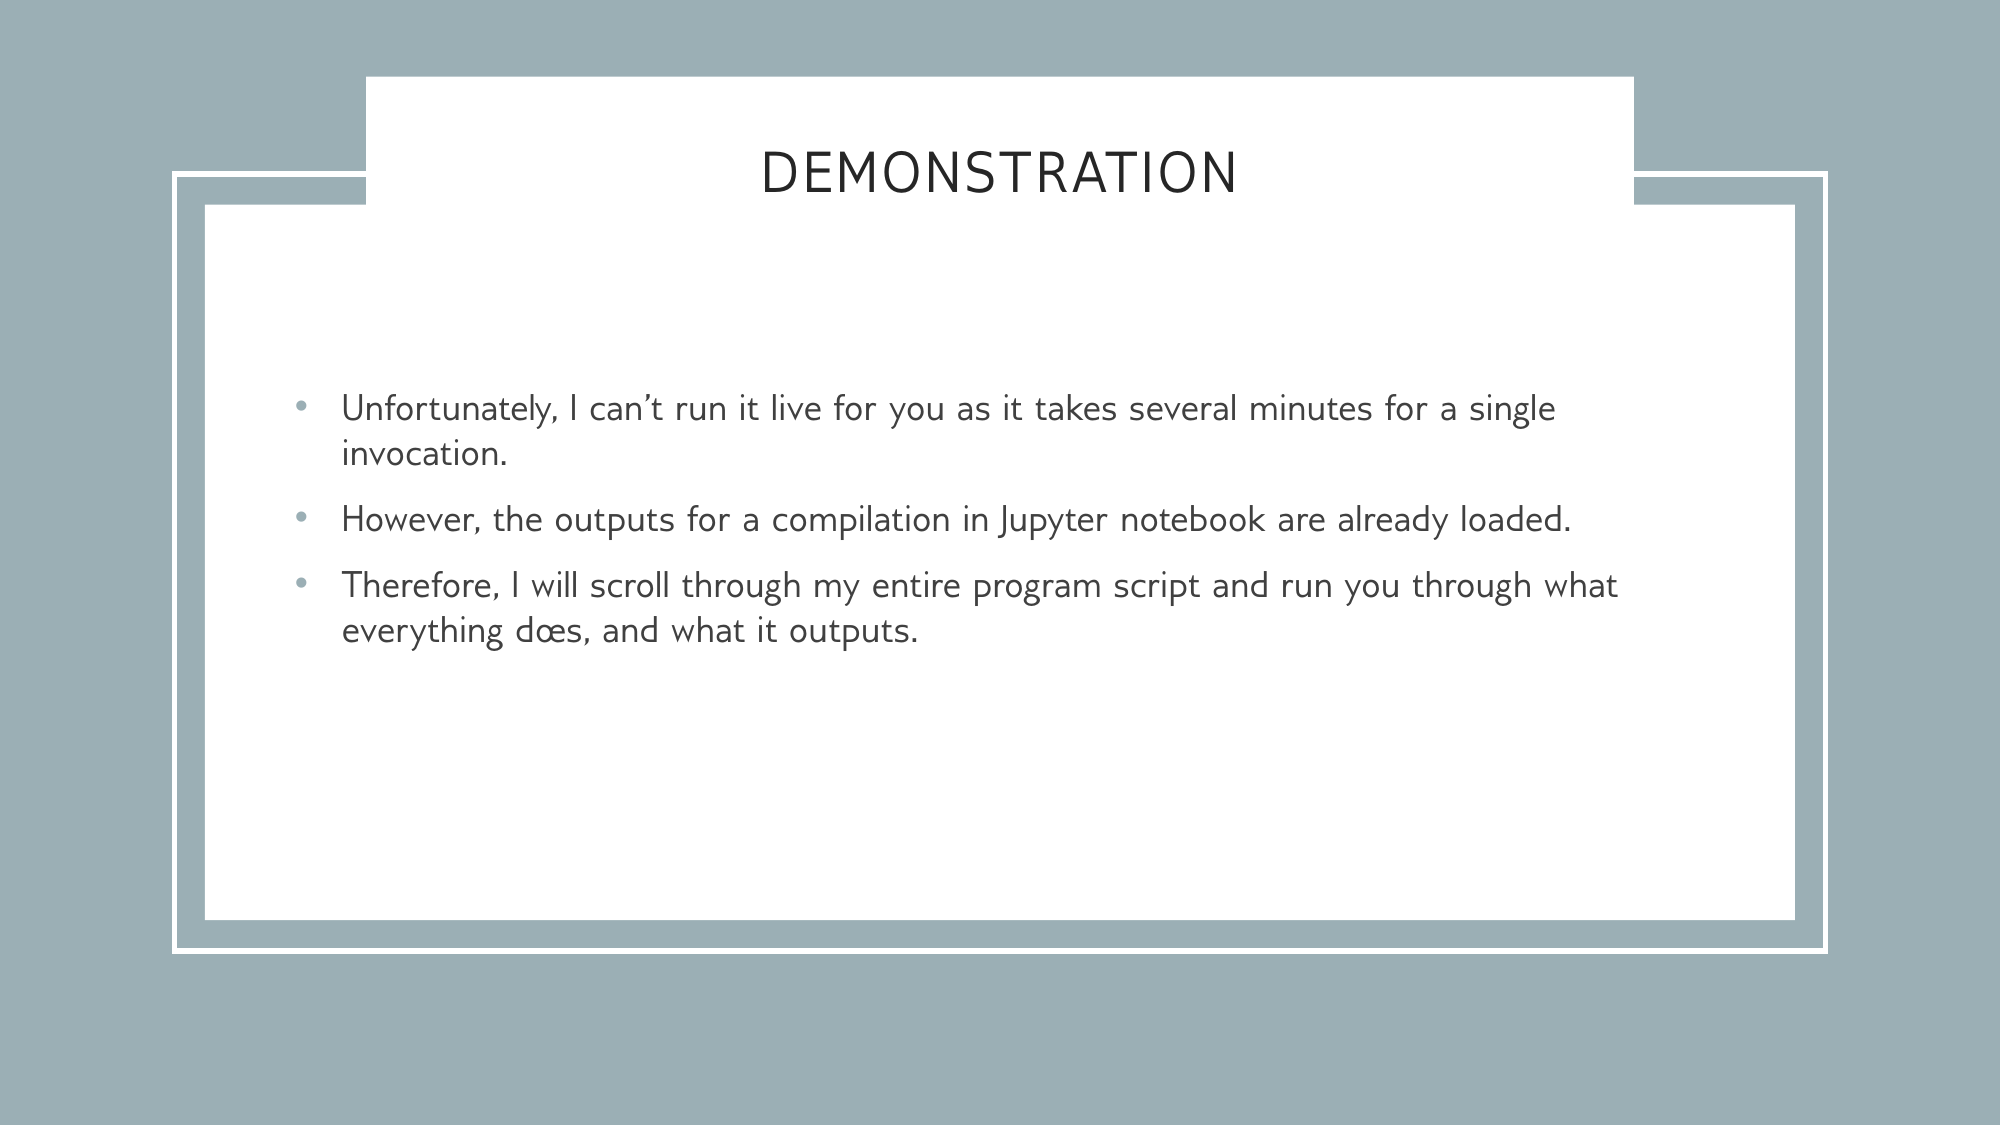

Demonstration

Unfortunately, I can’t run it live for you as it takes several minutes for a single invocation.
However, the outputs for a compilation in Jupyter notebook are already loaded.
Therefore, I will scroll through my entire program script and run you through what everything does, and what it outputs.